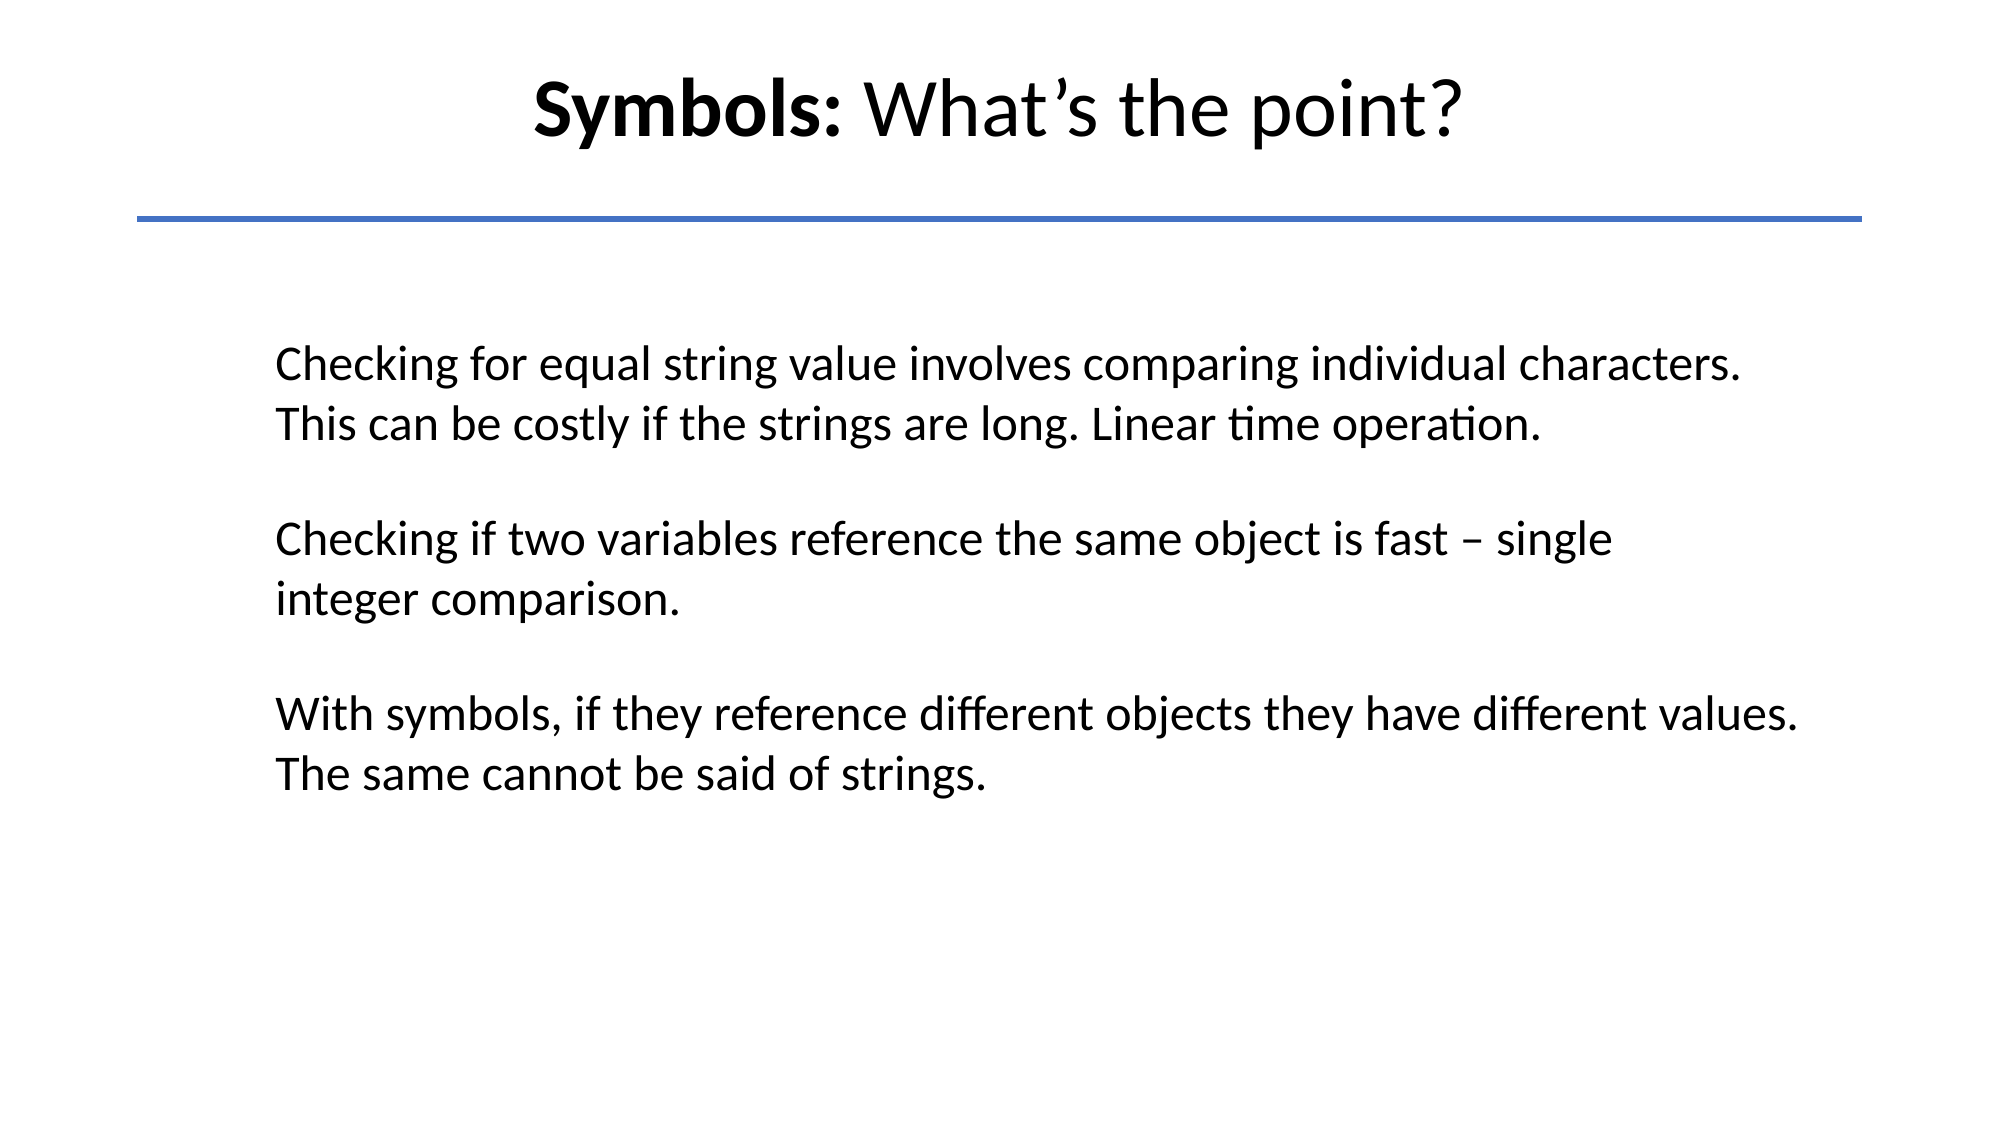

Symbols: What’s the point?
Checking for equal string value involves comparing individual characters.
This can be costly if the strings are long. Linear time operation.
Checking if two variables reference the same object is fast – single integer comparison.
With symbols, if they reference different objects they have different values. The same cannot be said of strings.